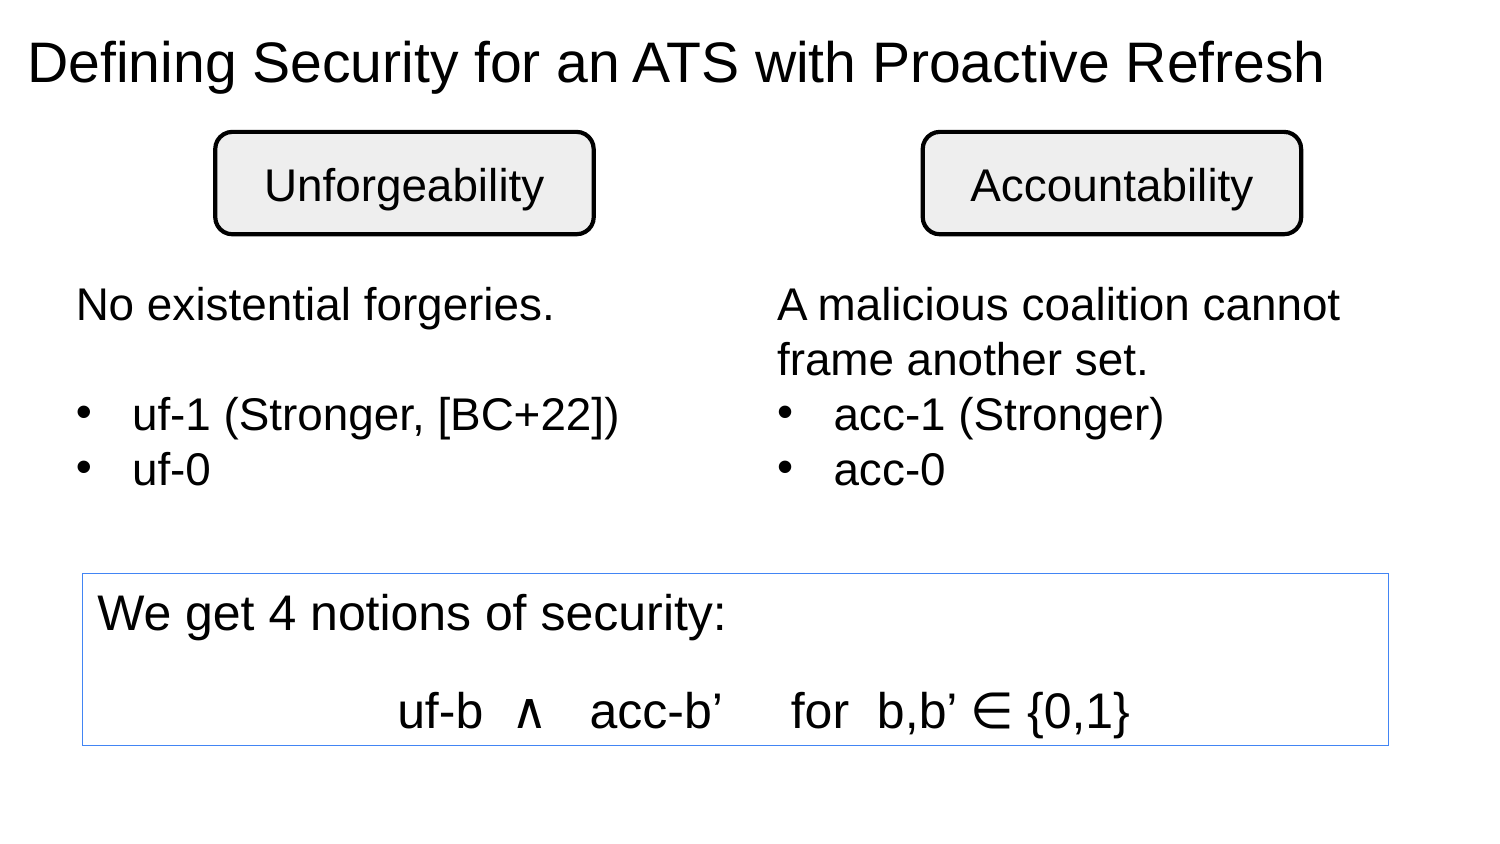

# Defining Security for an ATS with Proactive Refresh
Unforgeability
Accountability
No existential forgeries.

uf-1 (Stronger, [BC+22])
uf-0
A malicious coalition cannot frame another set.
acc-1 (Stronger)
acc-0
We get 4 notions of security:
		uf-b  ∧   acc-b’     for  b,b’ ∈ {0,1}